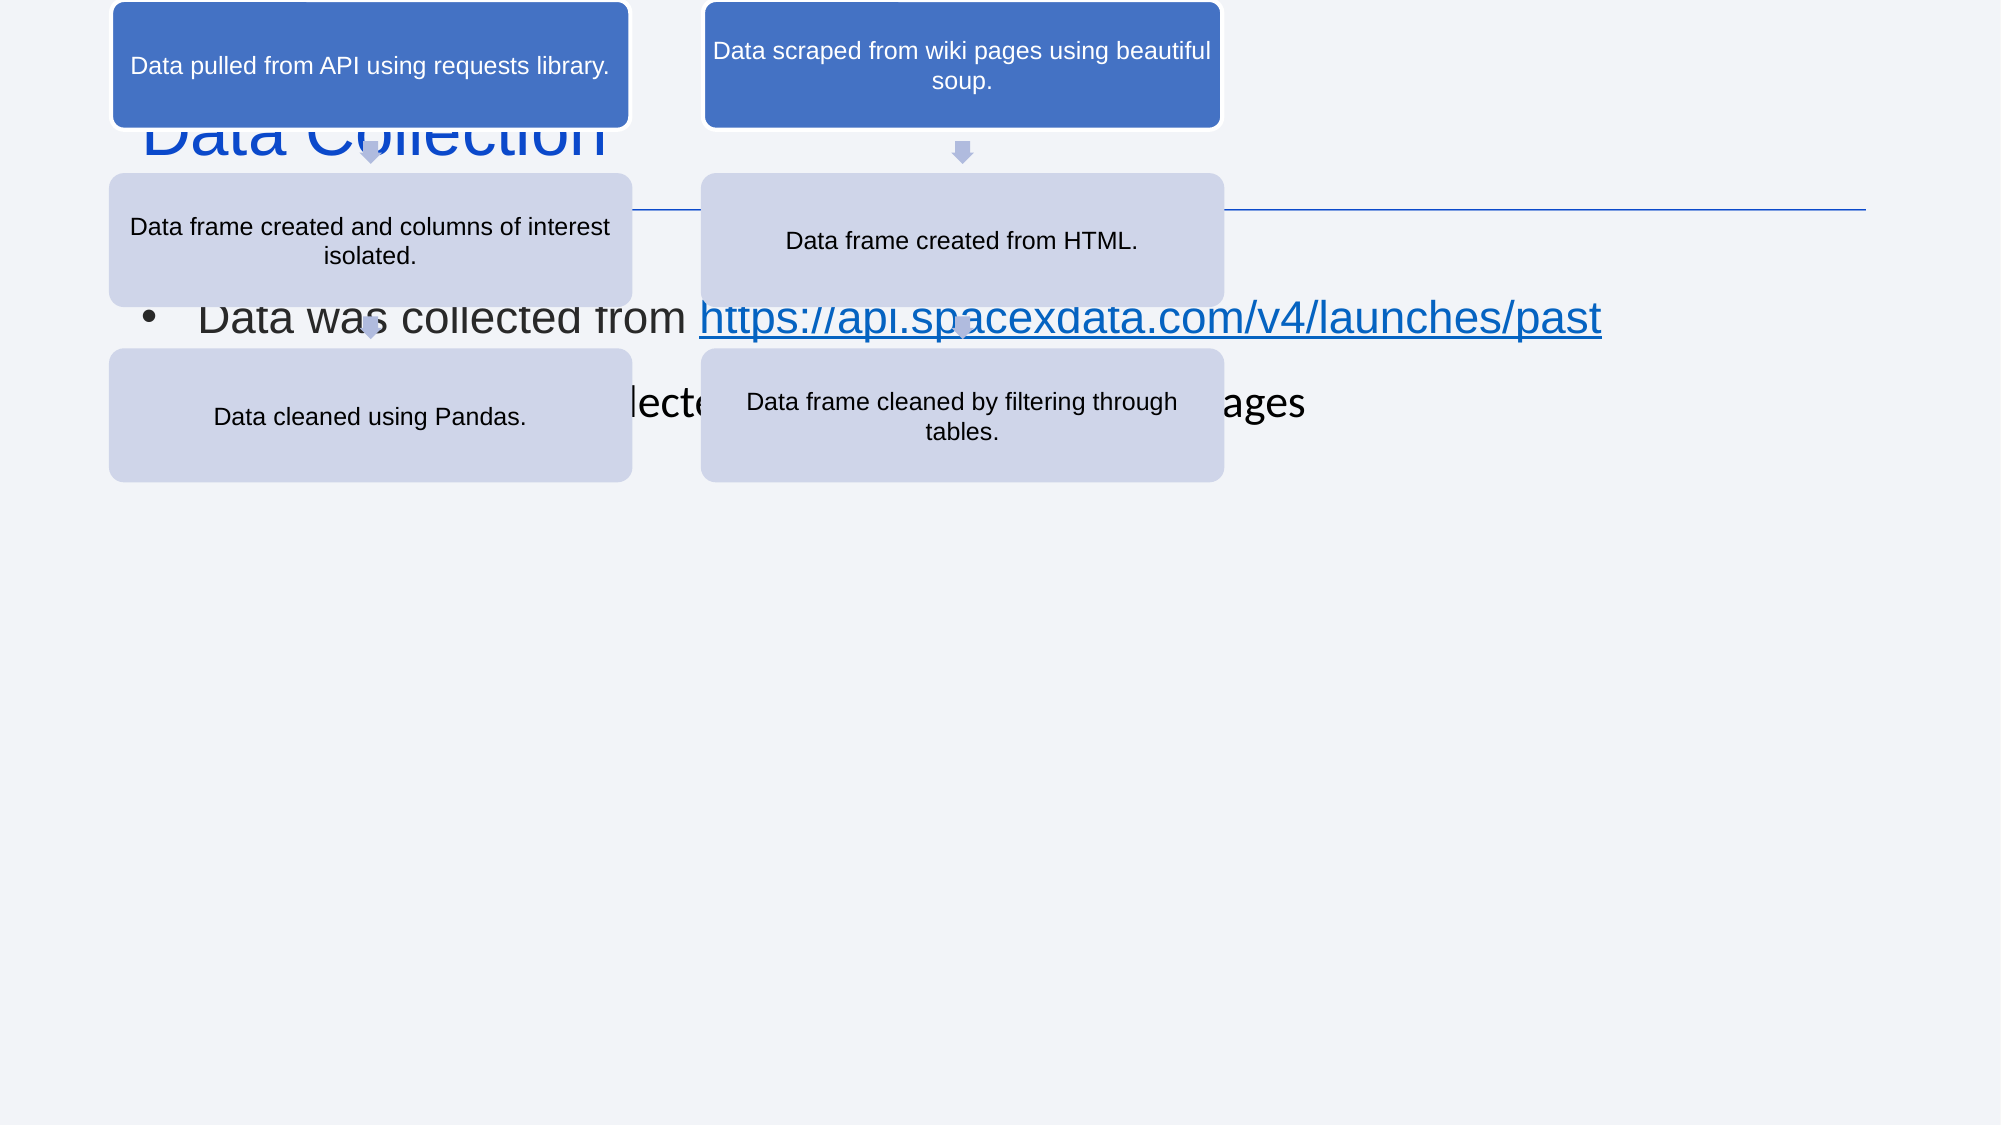

Data Collection
Data was collected from https://api.spacexdata.com/v4/launches/past
Additional data was collected from web scraping Wiki pages
Data pulled from API using requests library.
Data frame created and columns of interest isolated.
Data cleaned using Pandas.
Data scraped from wiki pages using beautiful soup.
Data frame created from HTML.
Data frame cleaned by filtering through tables.
# 7